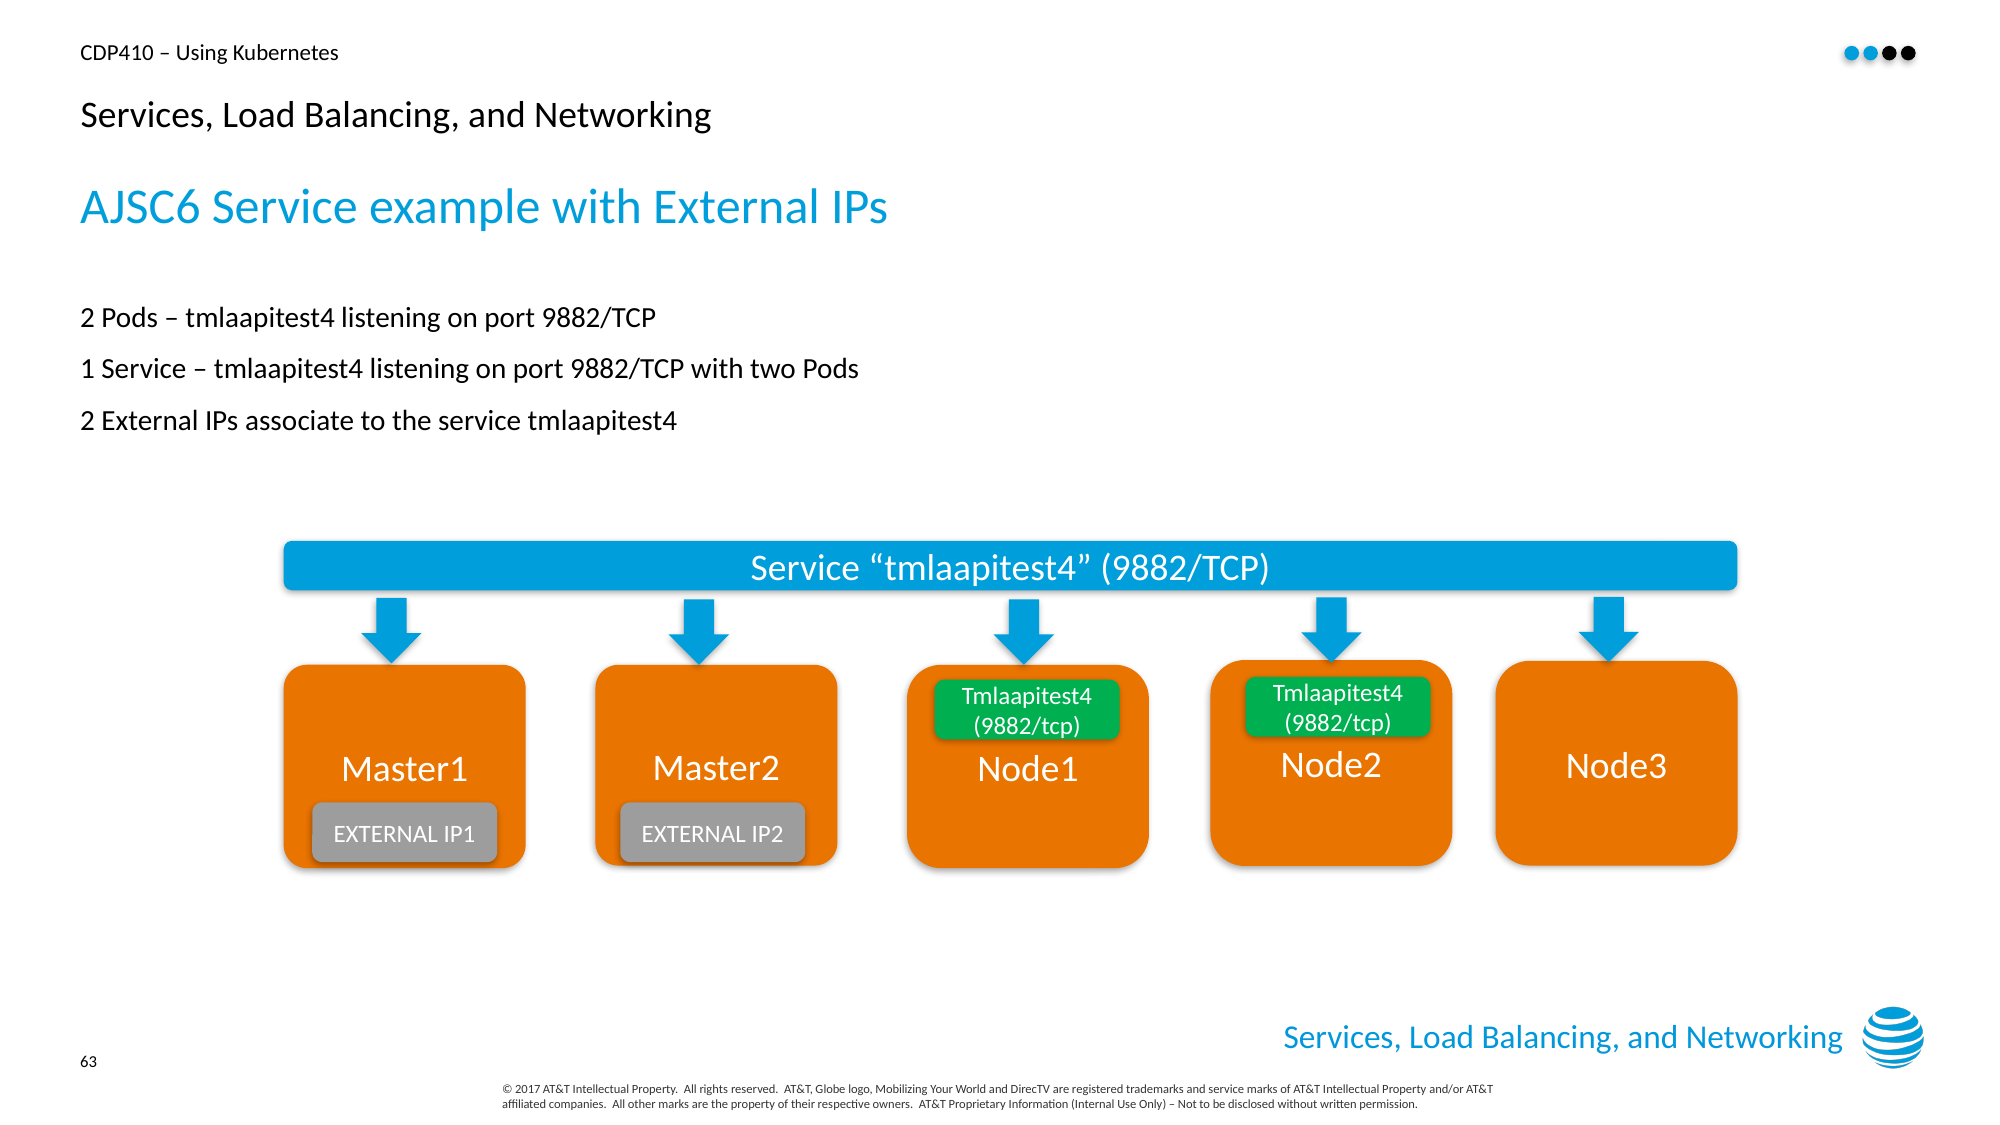

# Services, Load Balancing, and Networking
AJSC6 Service example with External IPs

2 Pods – tmlaapitest4 listening on port 9882/TCP
1 Service – tmlaapitest4 listening on port 9882/TCP with two Pods
2 External IPs associate to the service tmlaapitest4

Service “tmlaapitest4” (9882/TCP)

Node2
Node3
Master1
Master2
Node1
Tmlaapitest4 (9882/tcp)
Tmlaapitest4 (9882/tcp)
EXTERNAL IP1
EXTERNAL IP2
Services, Load Balancing, and Networking
63